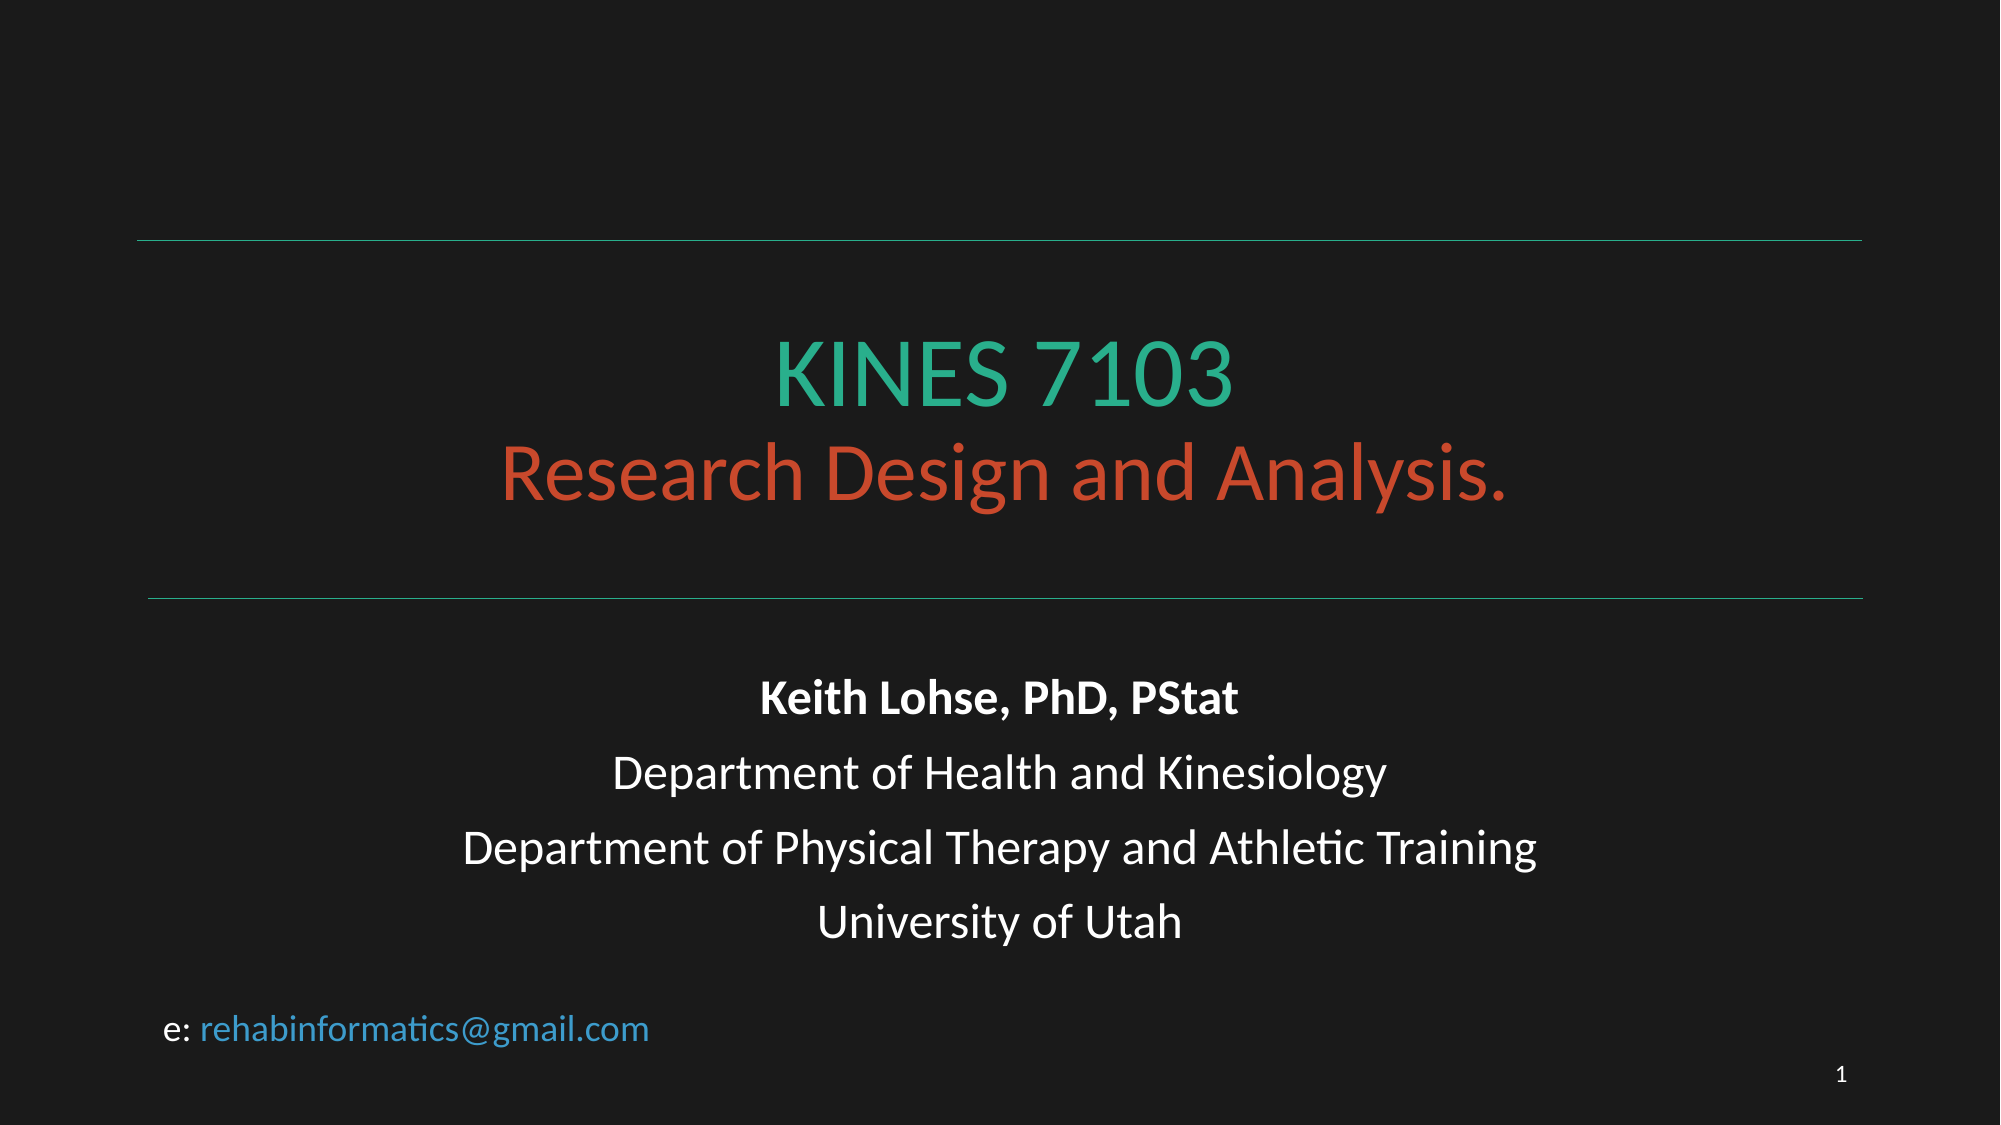

# KINES 7103 Research Design and Analysis.
Keith Lohse, PhD, PStat
Department of Health and Kinesiology
Department of Physical Therapy and Athletic Training
University of Utah

e: rehabinformatics@gmail.com
1